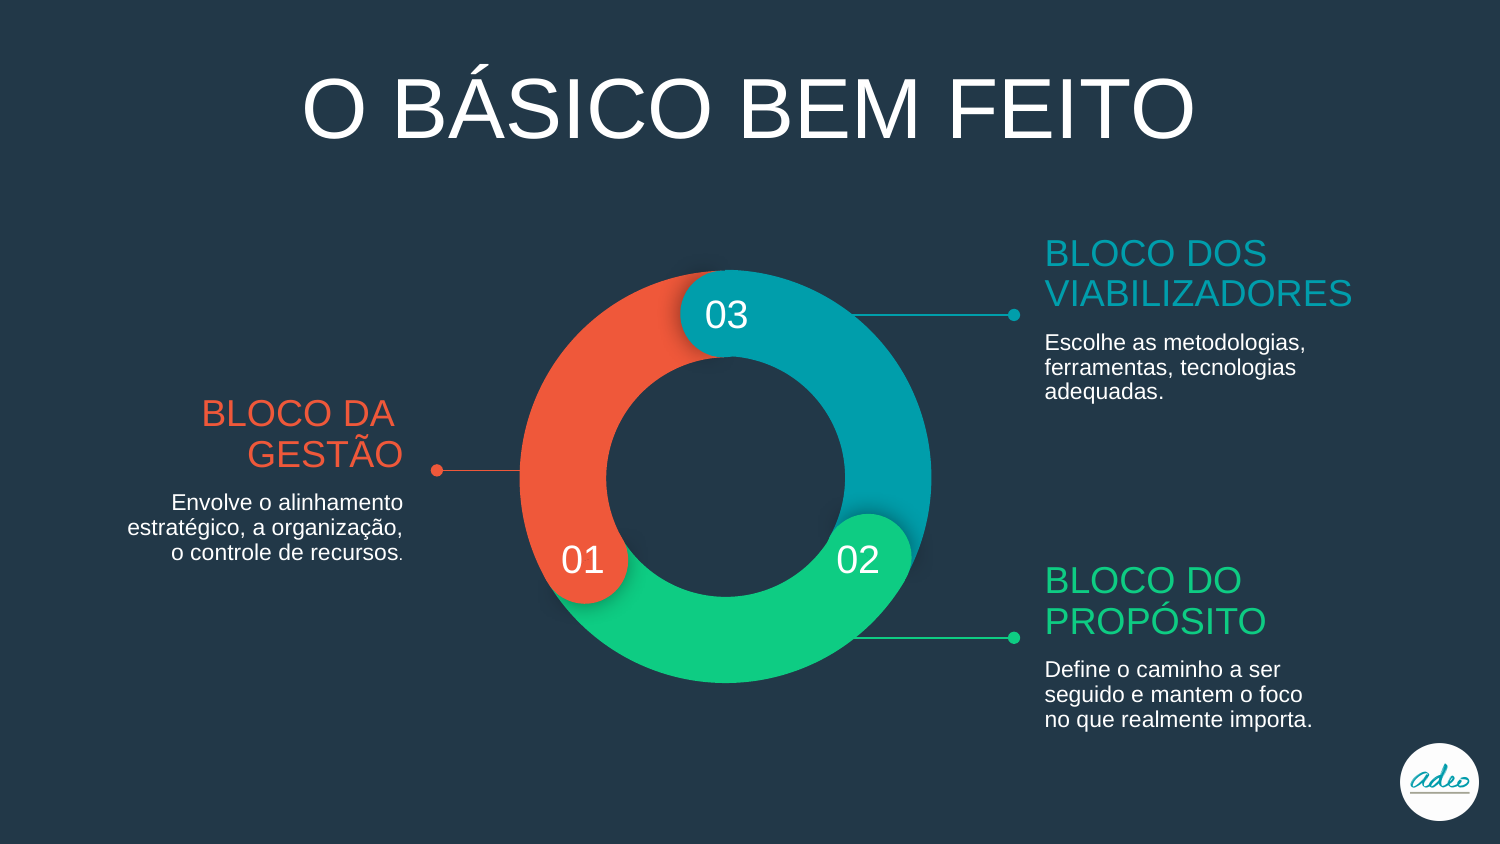

O BÁSICO BEM FEITO
BLOCO DOS VIABILIZADORES

Escolhe as metodologias, ferramentas, tecnologias adequadas.

03
BLOCO DA
GESTÃO

Envolve o alinhamento estratégico, a organização, o controle de recursos.

02
01
BLOCO DO PROPÓSITO

Define o caminho a ser seguido e mantem o foco no que realmente importa.